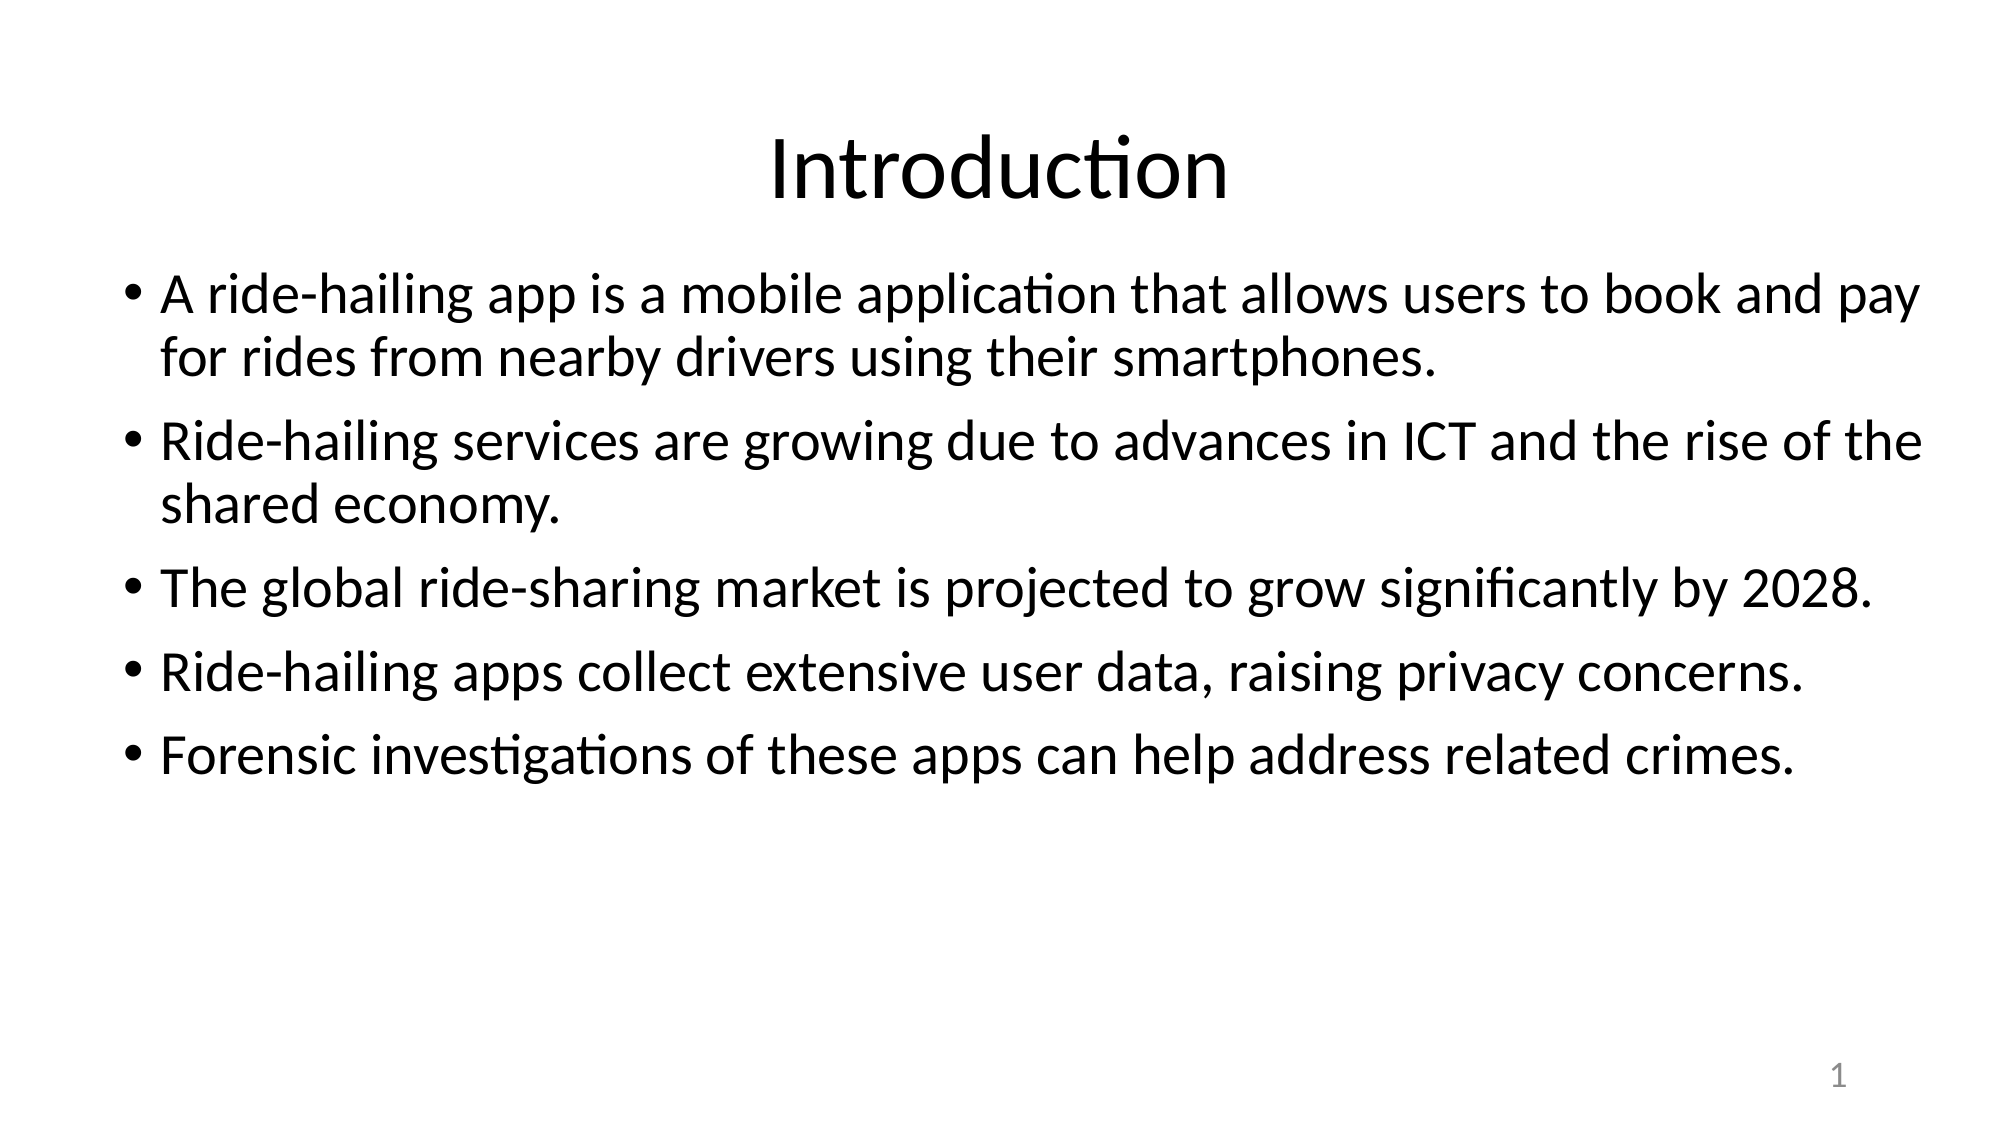

# Introduction
A ride-hailing app is a mobile application that allows users to book and pay for rides from nearby drivers using their smartphones.
Ride-hailing services are growing due to advances in ICT and the rise of the shared economy.
The global ride-sharing market is projected to grow significantly by 2028.
Ride-hailing apps collect extensive user data, raising privacy concerns.
Forensic investigations of these apps can help address related crimes.

1